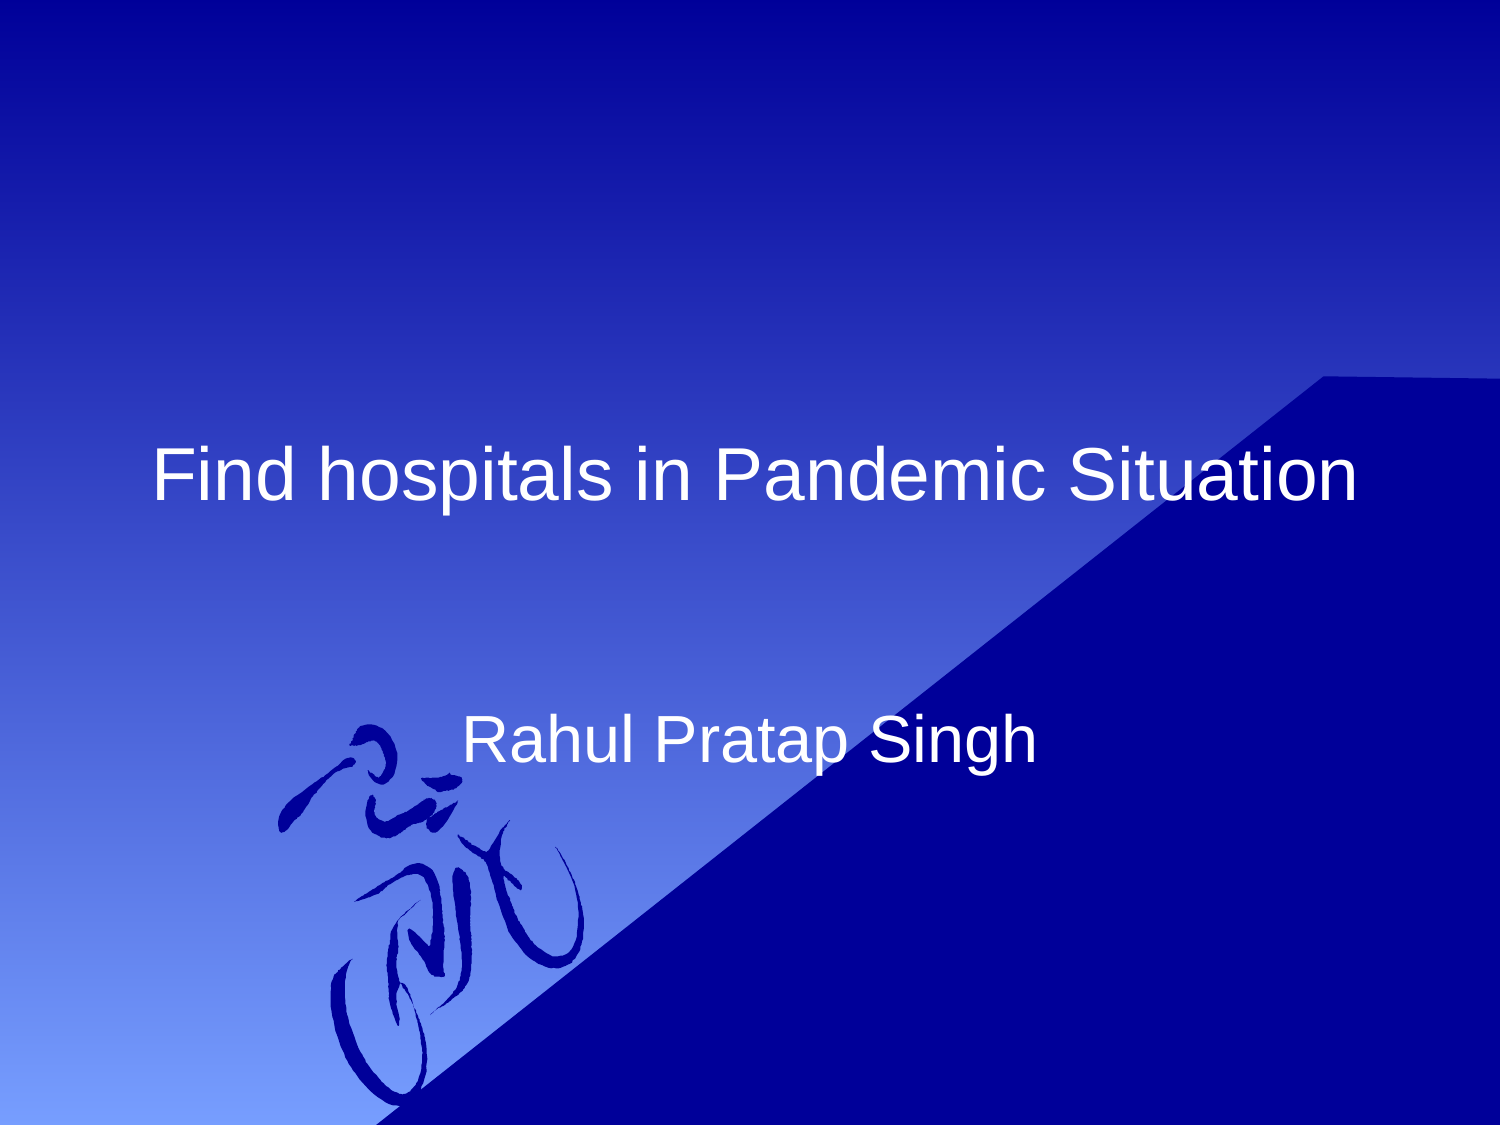

# Find hospitals in Pandemic Situation
Rahul Pratap Singh